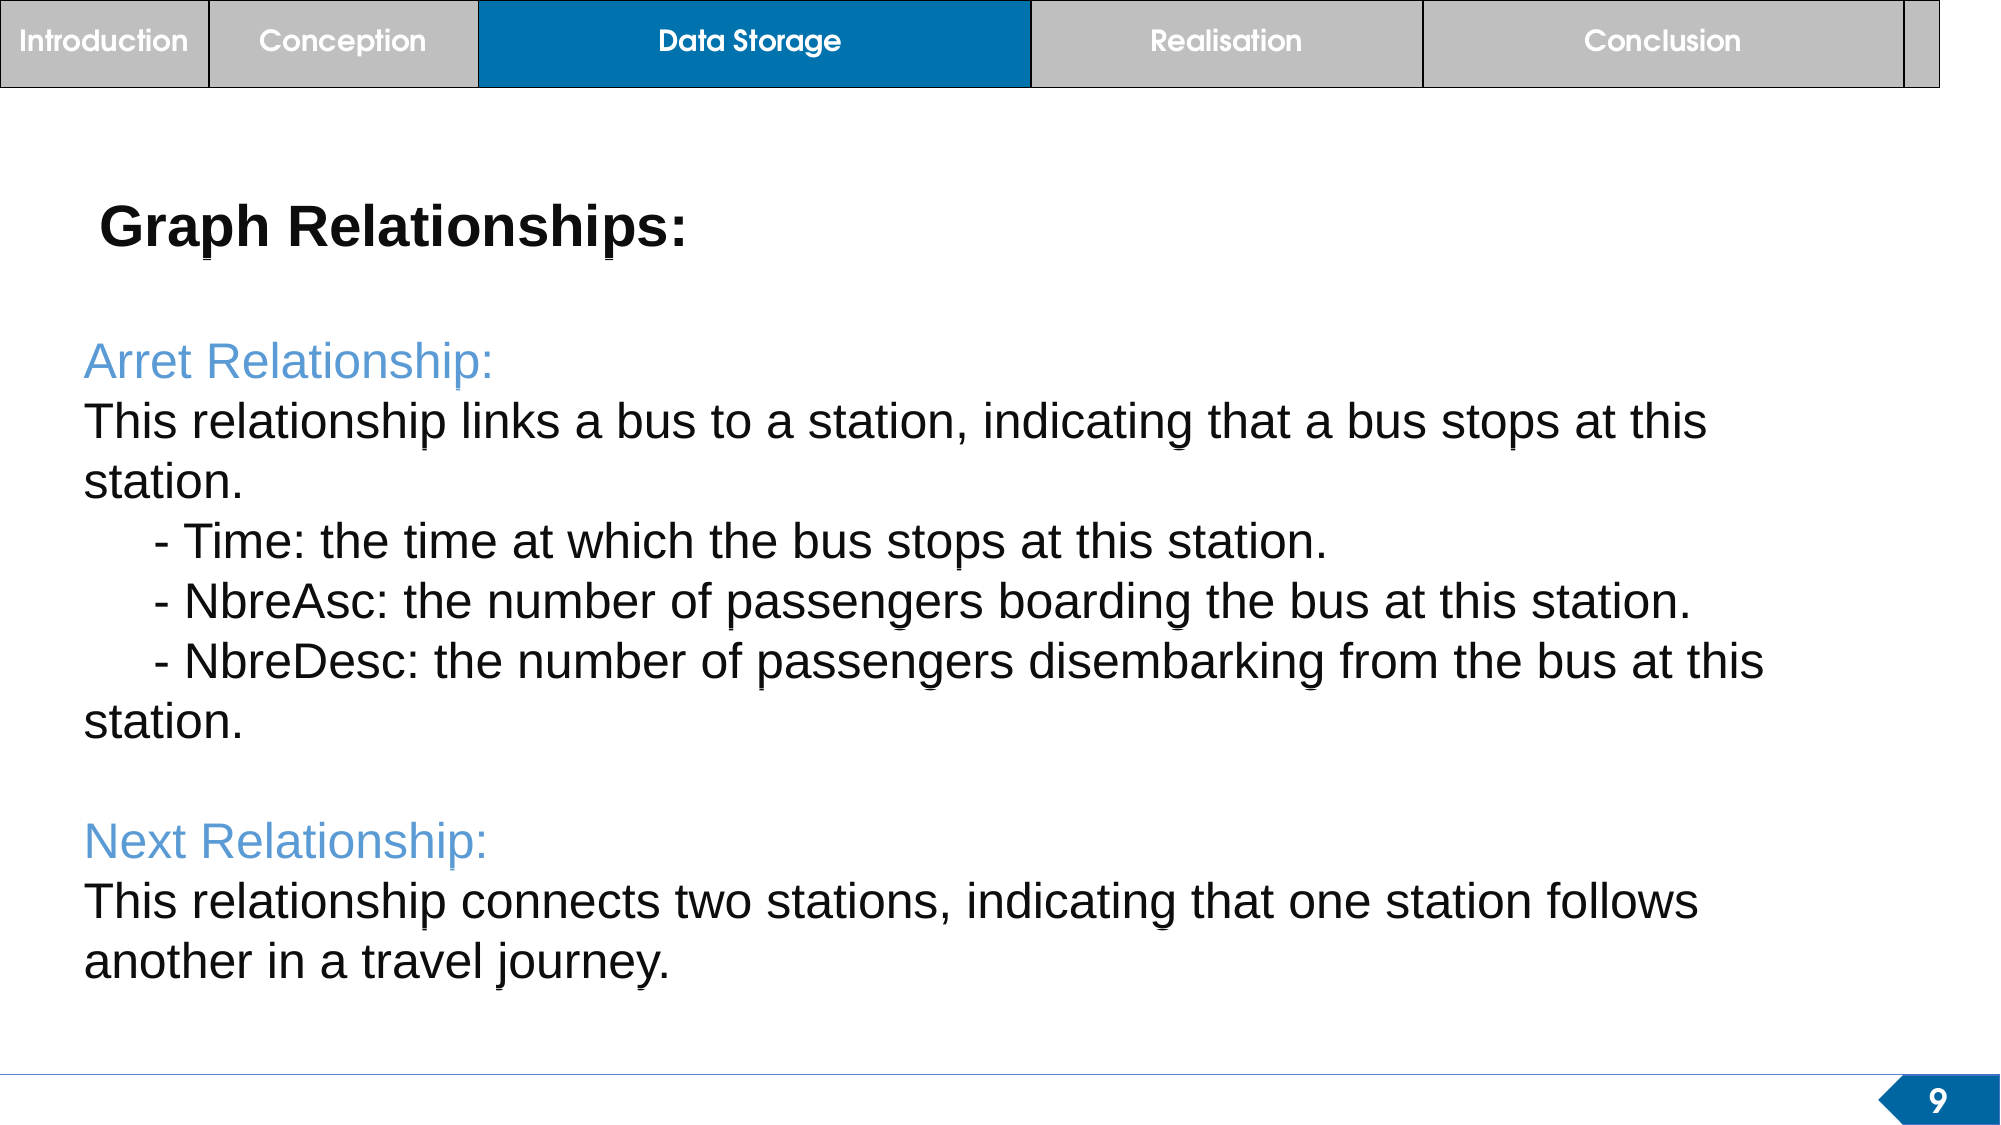

| Introduction | Conception | Data Storage | Realisation | Conclusion |  |
| --- | --- | --- | --- | --- | --- |

 Graph Relationships:

Arret Relationship:
This relationship links a bus to a station, indicating that a bus stops at this station.
     - Time: the time at which the bus stops at this station.
     - NbreAsc: the number of passengers boarding the bus at this station.
     - NbreDesc: the number of passengers disembarking from the bus at this station.

Next Relationship:
This relationship connects two stations, indicating that one station follows another in a travel journey.
 Graph Relationships:

Arret Relationship:
This relationship links a bus to a station, indicating that a bus stops at this station.
     - Time: the time at which the bus stops at this station.
     - NbreAsc: the number of passengers boarding the bus at this station.
     - NbreDesc: the number of passengers disembarking from the bus at this station.

Next Relationship:
This relationship connects two stations, indicating that one station follows another in a travel journey.
9